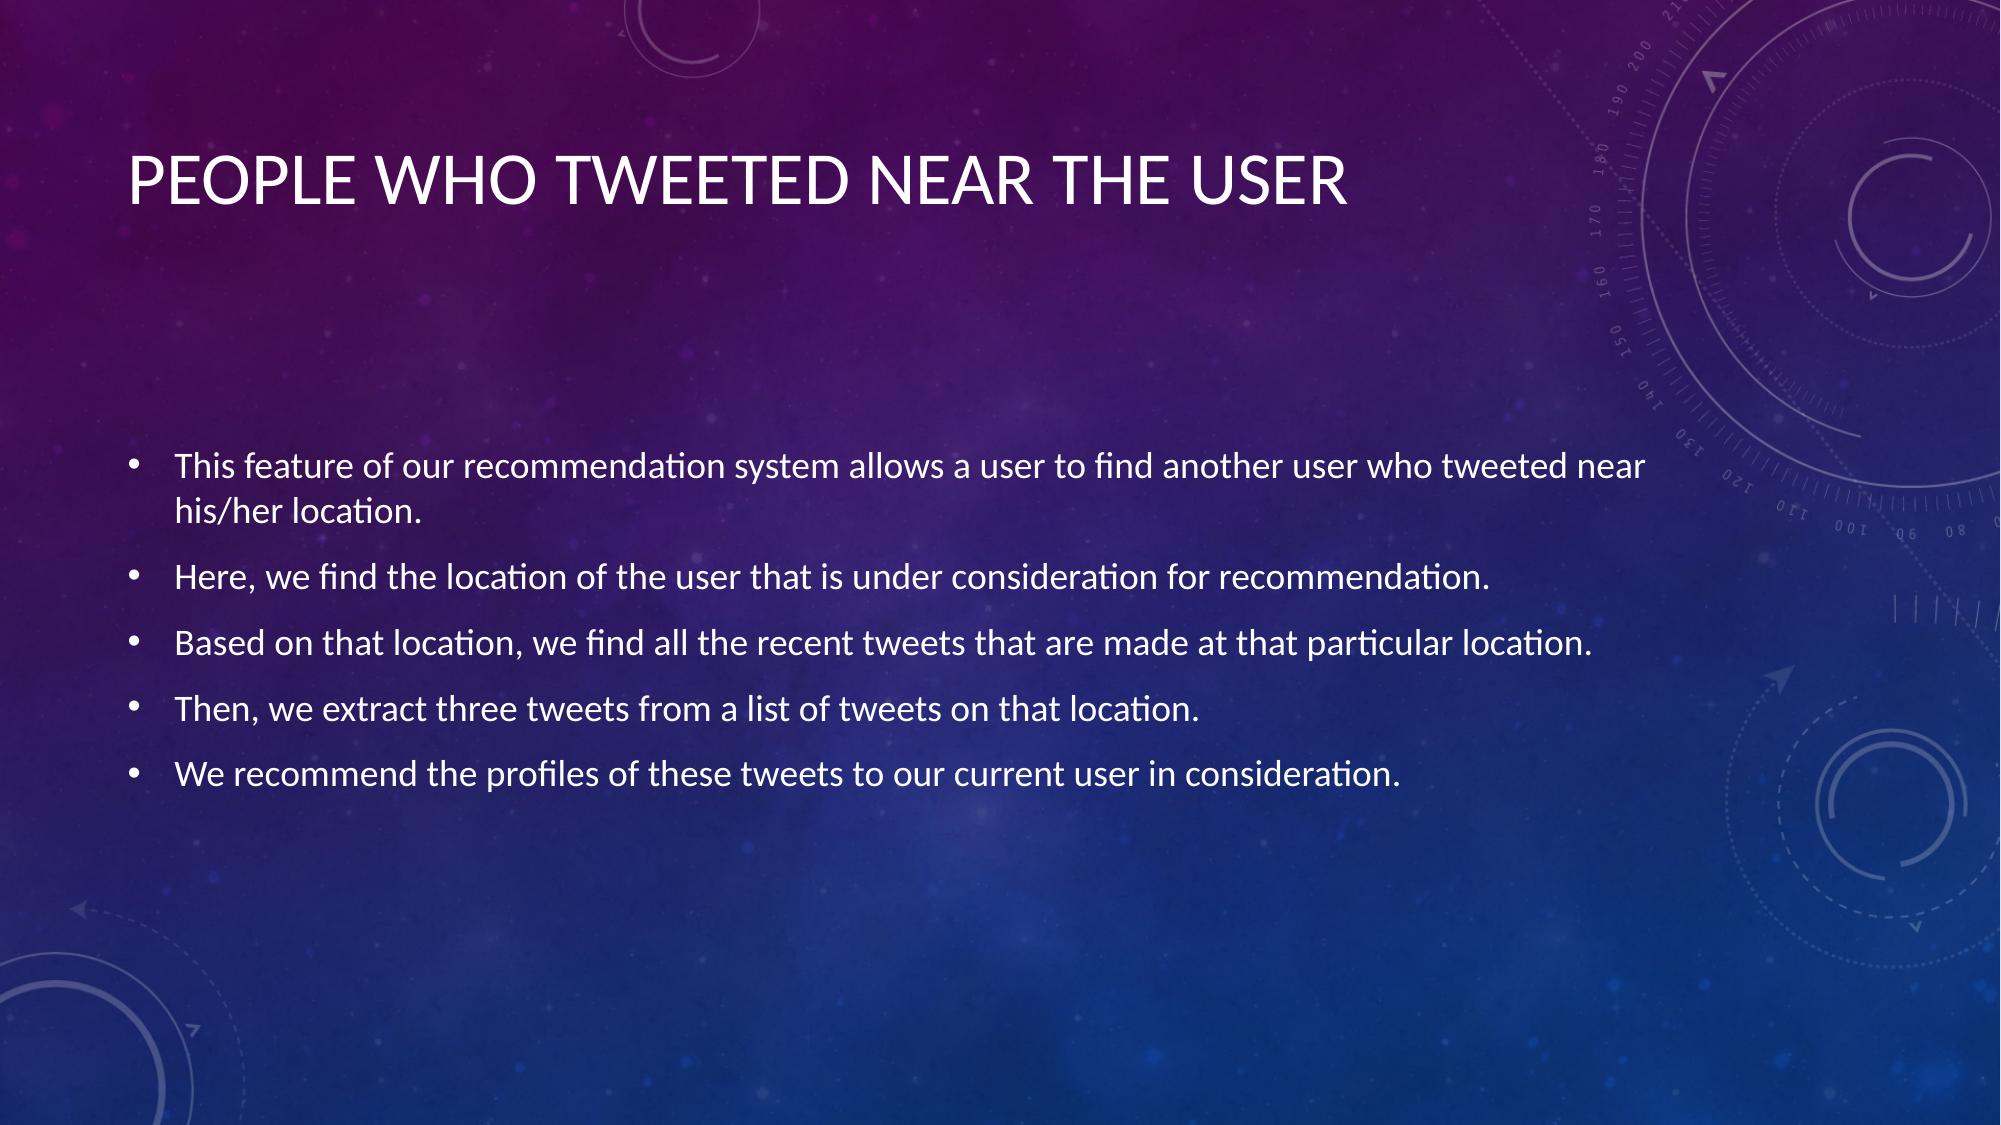

# PEOPLE WHO TWEETED NEAR THE USER
This feature of our recommendation system allows a user to find another user who tweeted near his/her location.
Here, we find the location of the user that is under consideration for recommendation.
Based on that location, we find all the recent tweets that are made at that particular location.
Then, we extract three tweets from a list of tweets on that location.
We recommend the profiles of these tweets to our current user in consideration.